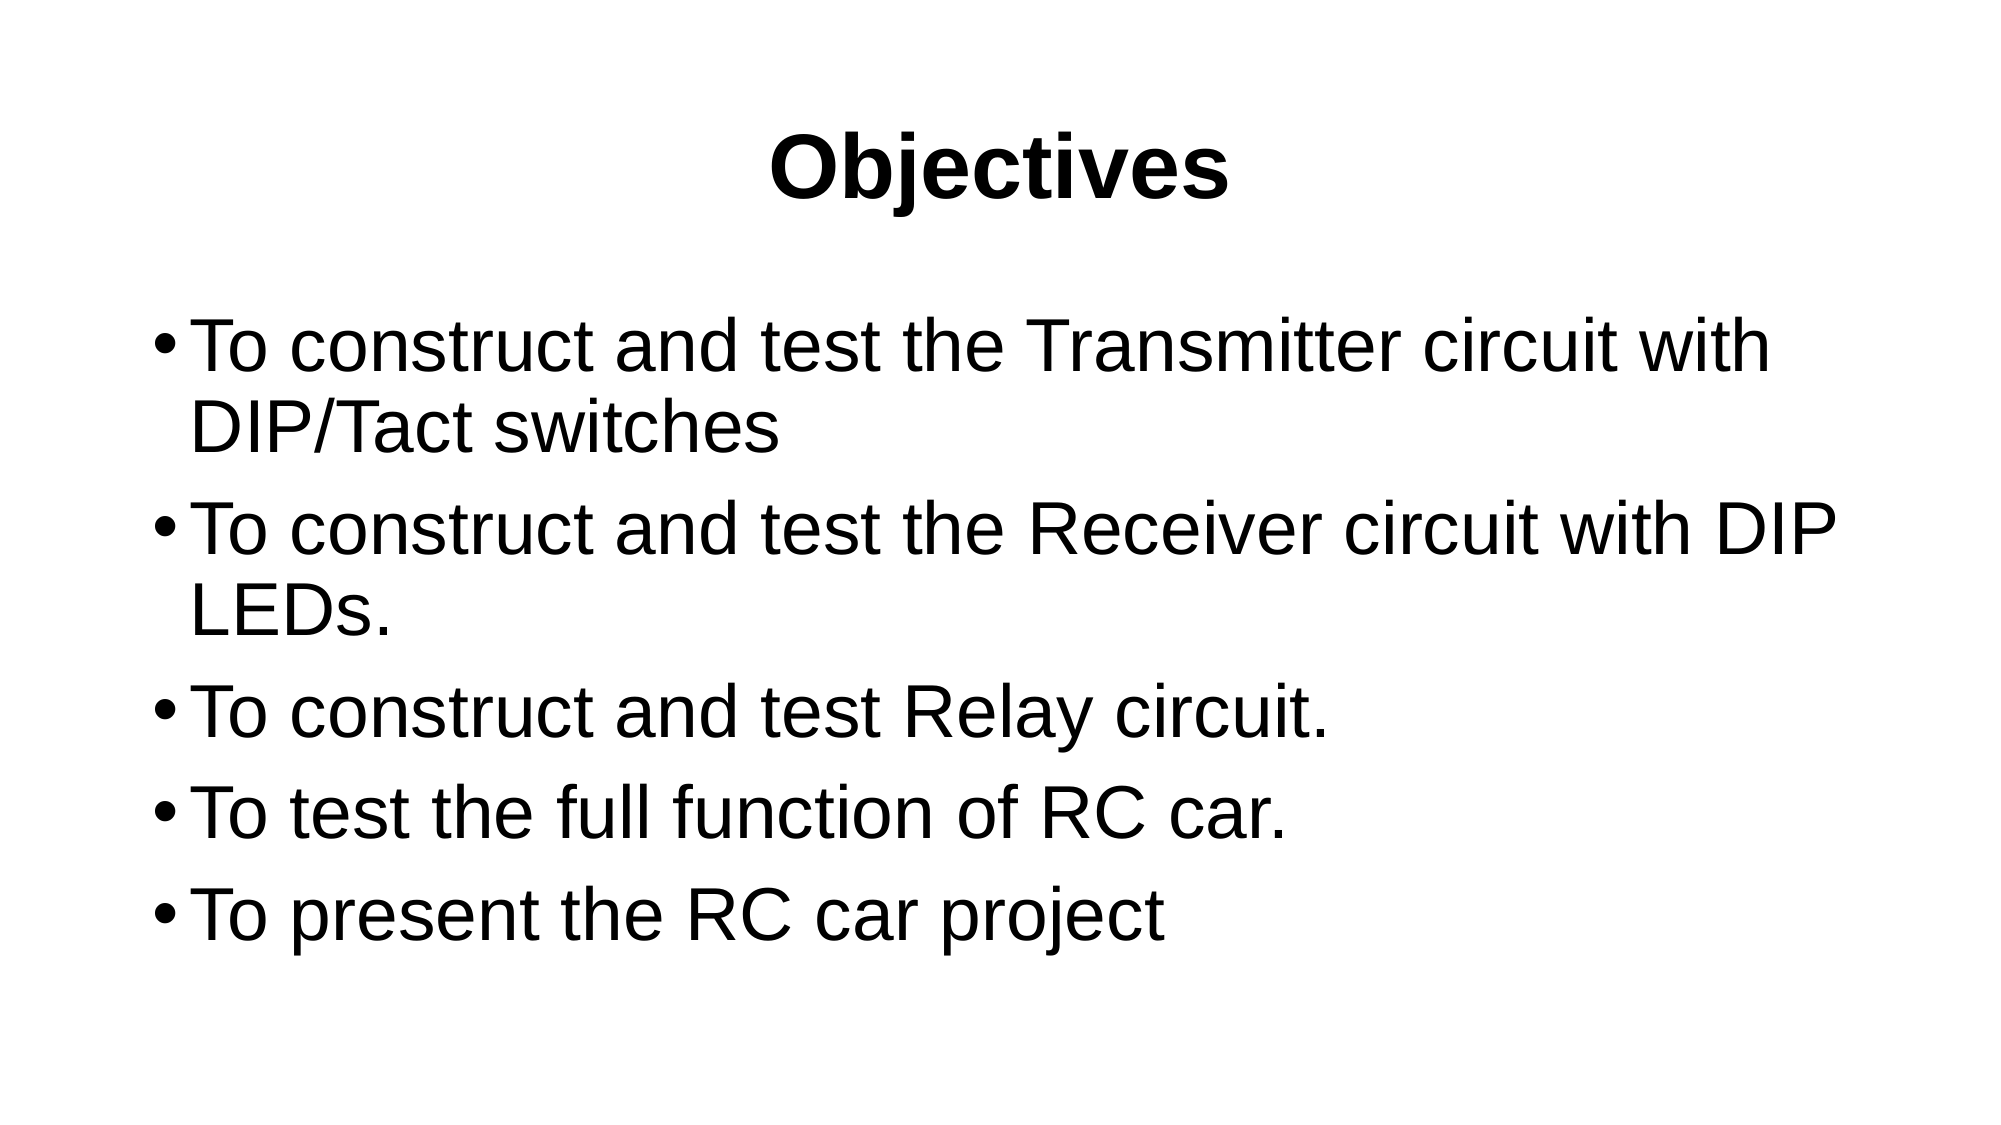

# Objectives
To construct and test the Transmitter circuit with DIP/Tact switches
To construct and test the Receiver circuit with DIP LEDs.
To construct and test Relay circuit.
To test the full function of RC car.
To present the RC car project